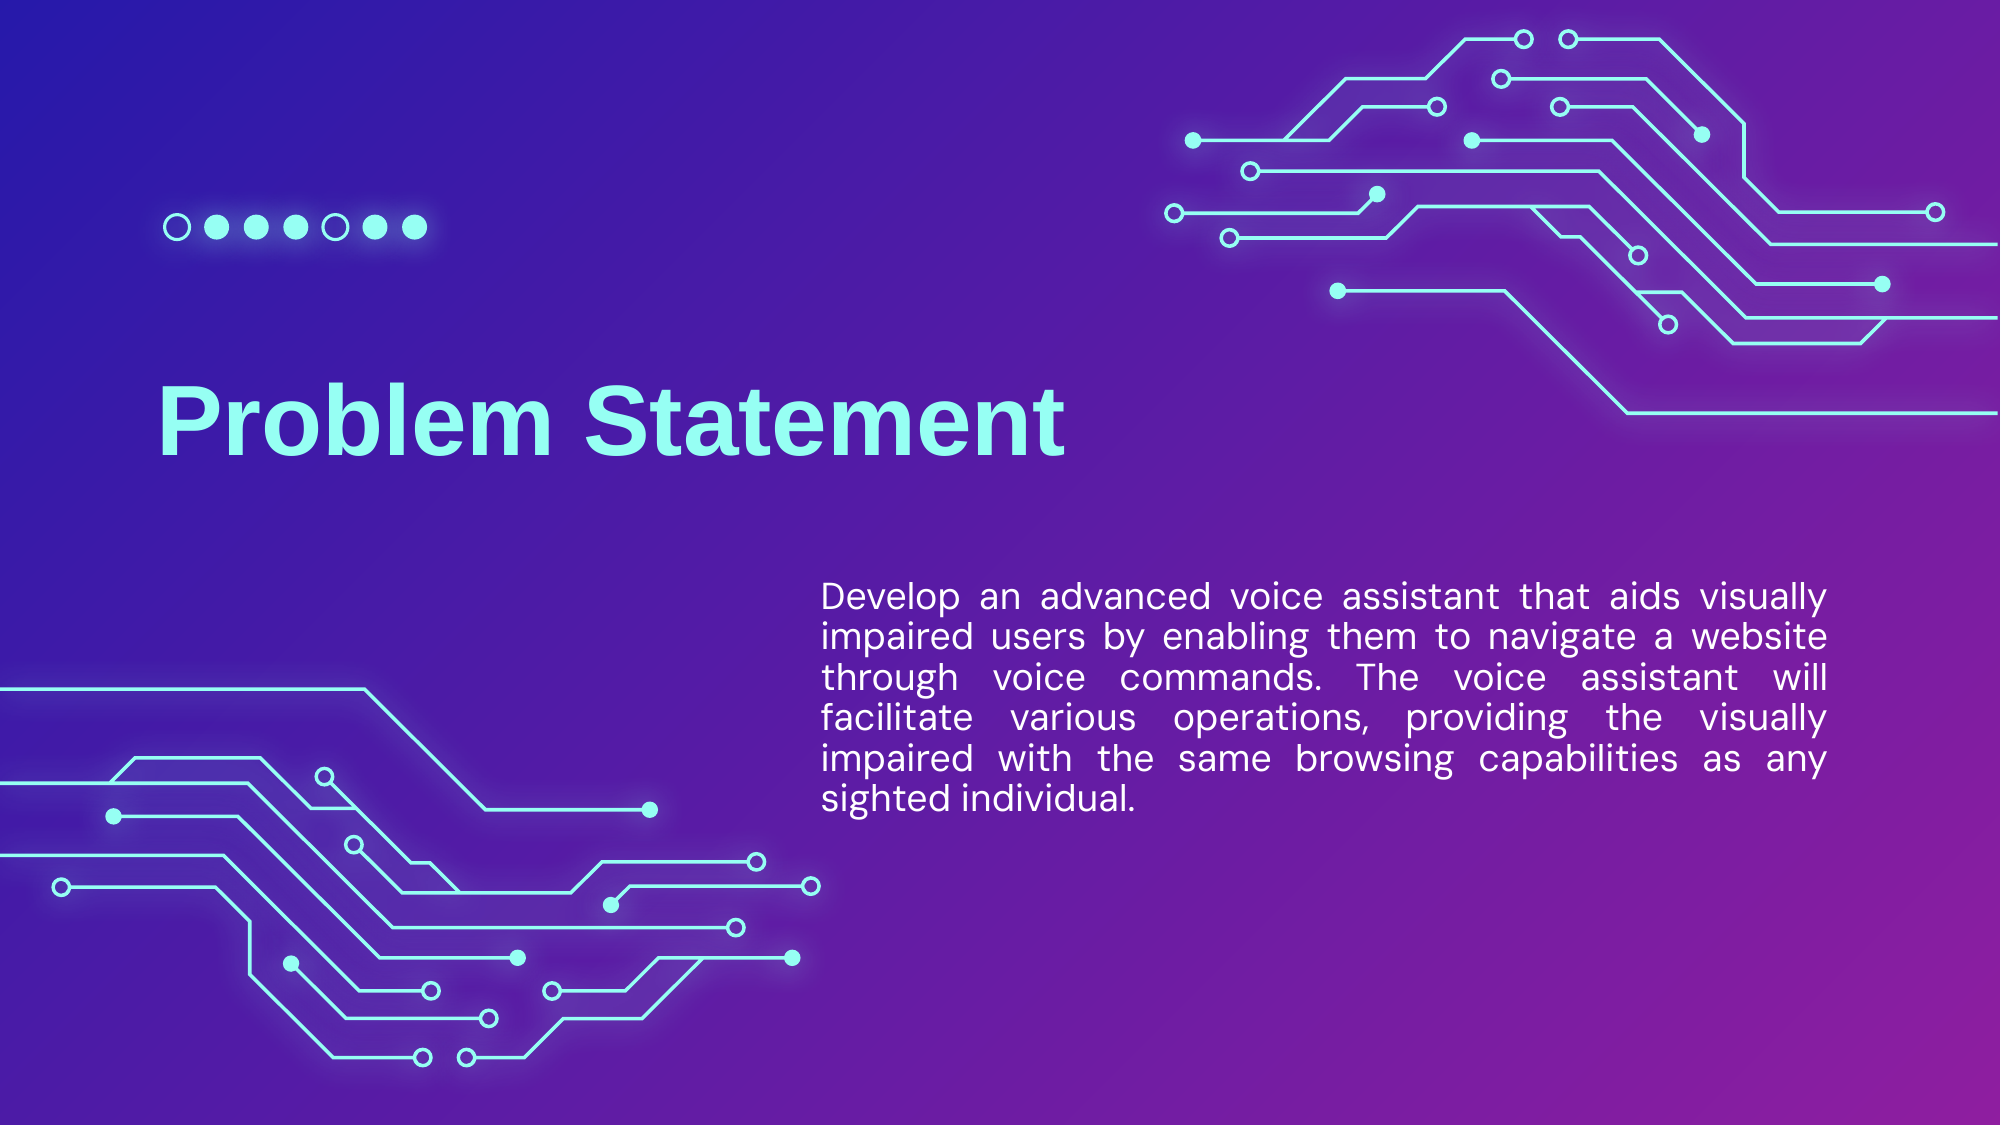

# Problem Statement
Develop an advanced voice assistant that aids visually impaired users by enabling them to navigate a website through voice commands. The voice assistant will facilitate various operations, providing the visually impaired with the same browsing capabilities as any sighted individual.